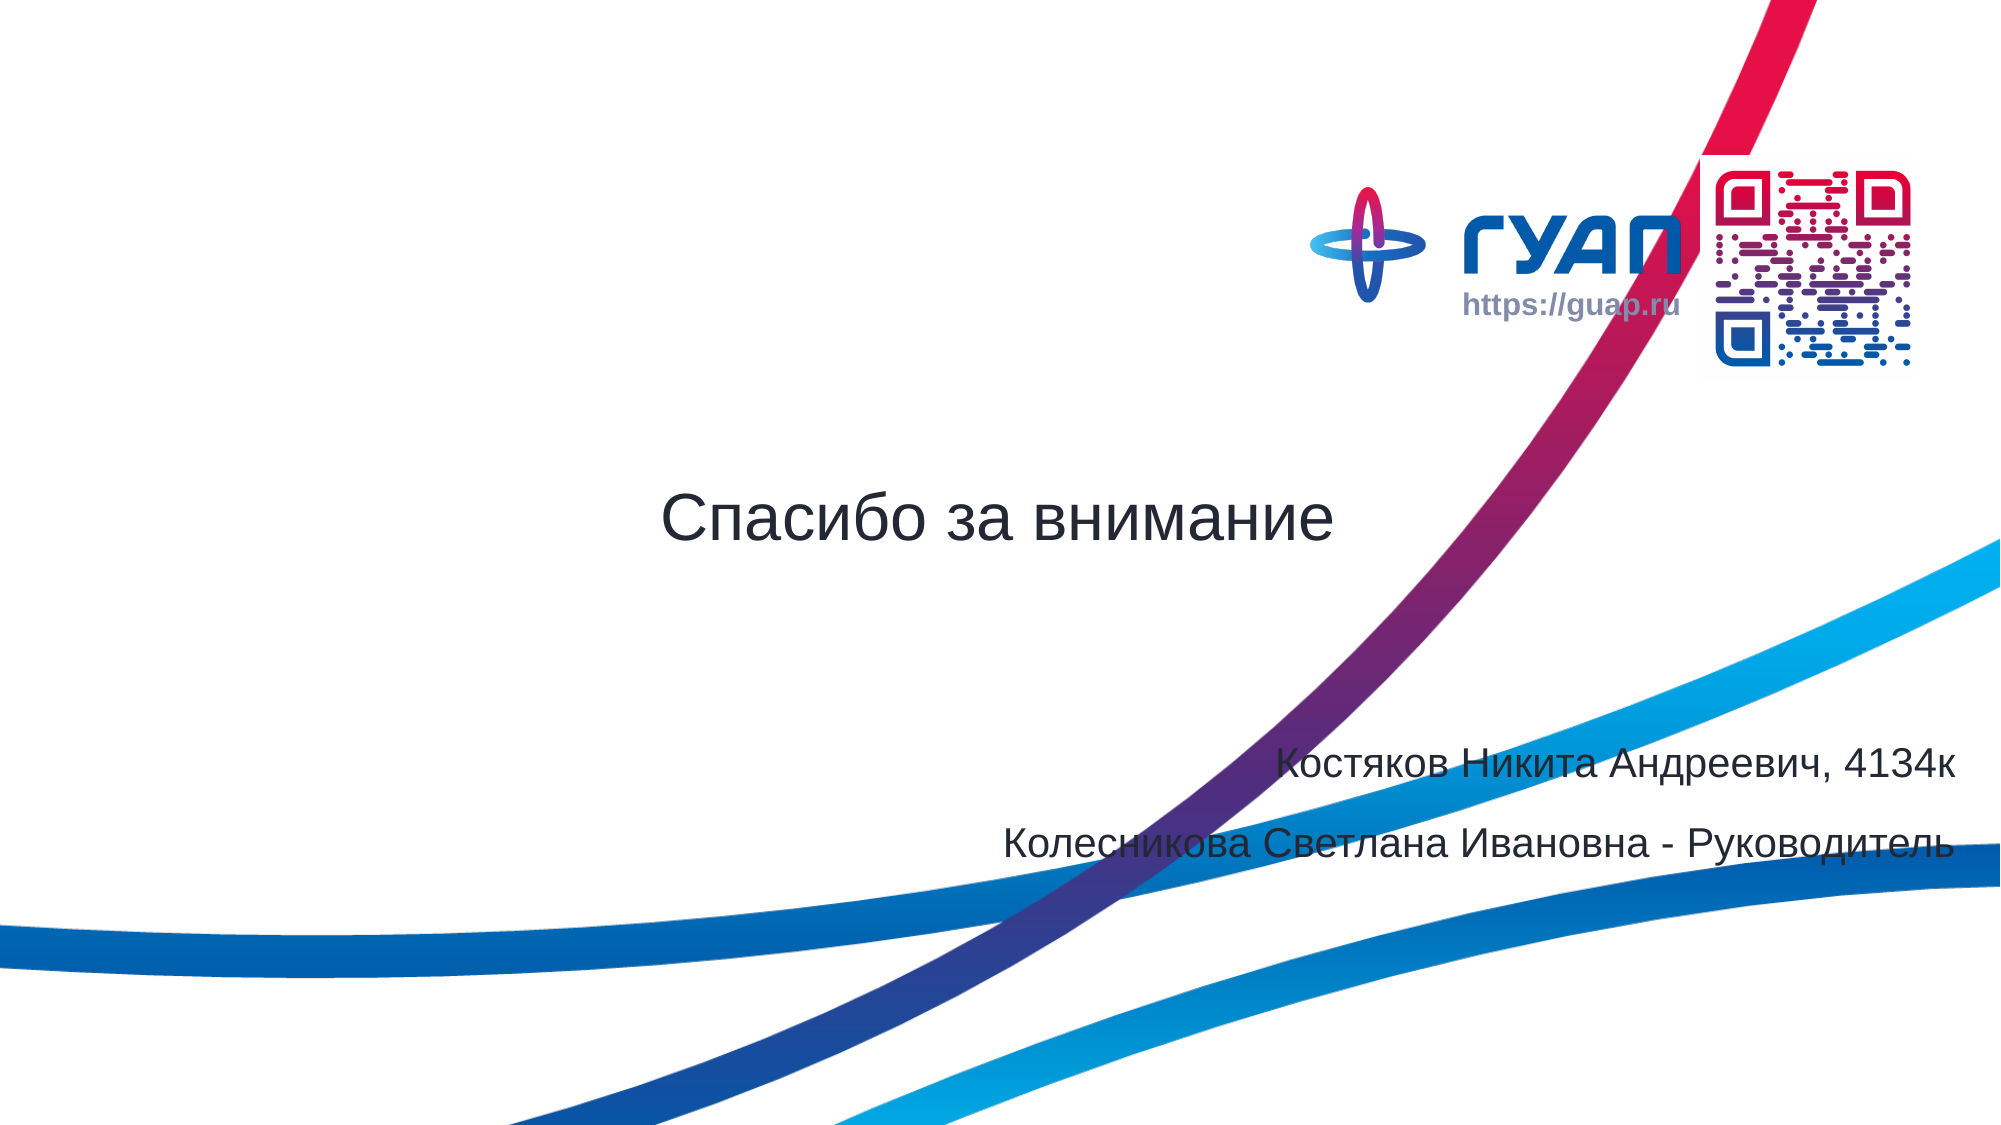

Спасибо за внимание
Костяков Никита Андреевич, 4134к
Колесникова Светлана Ивановна - Руководитель